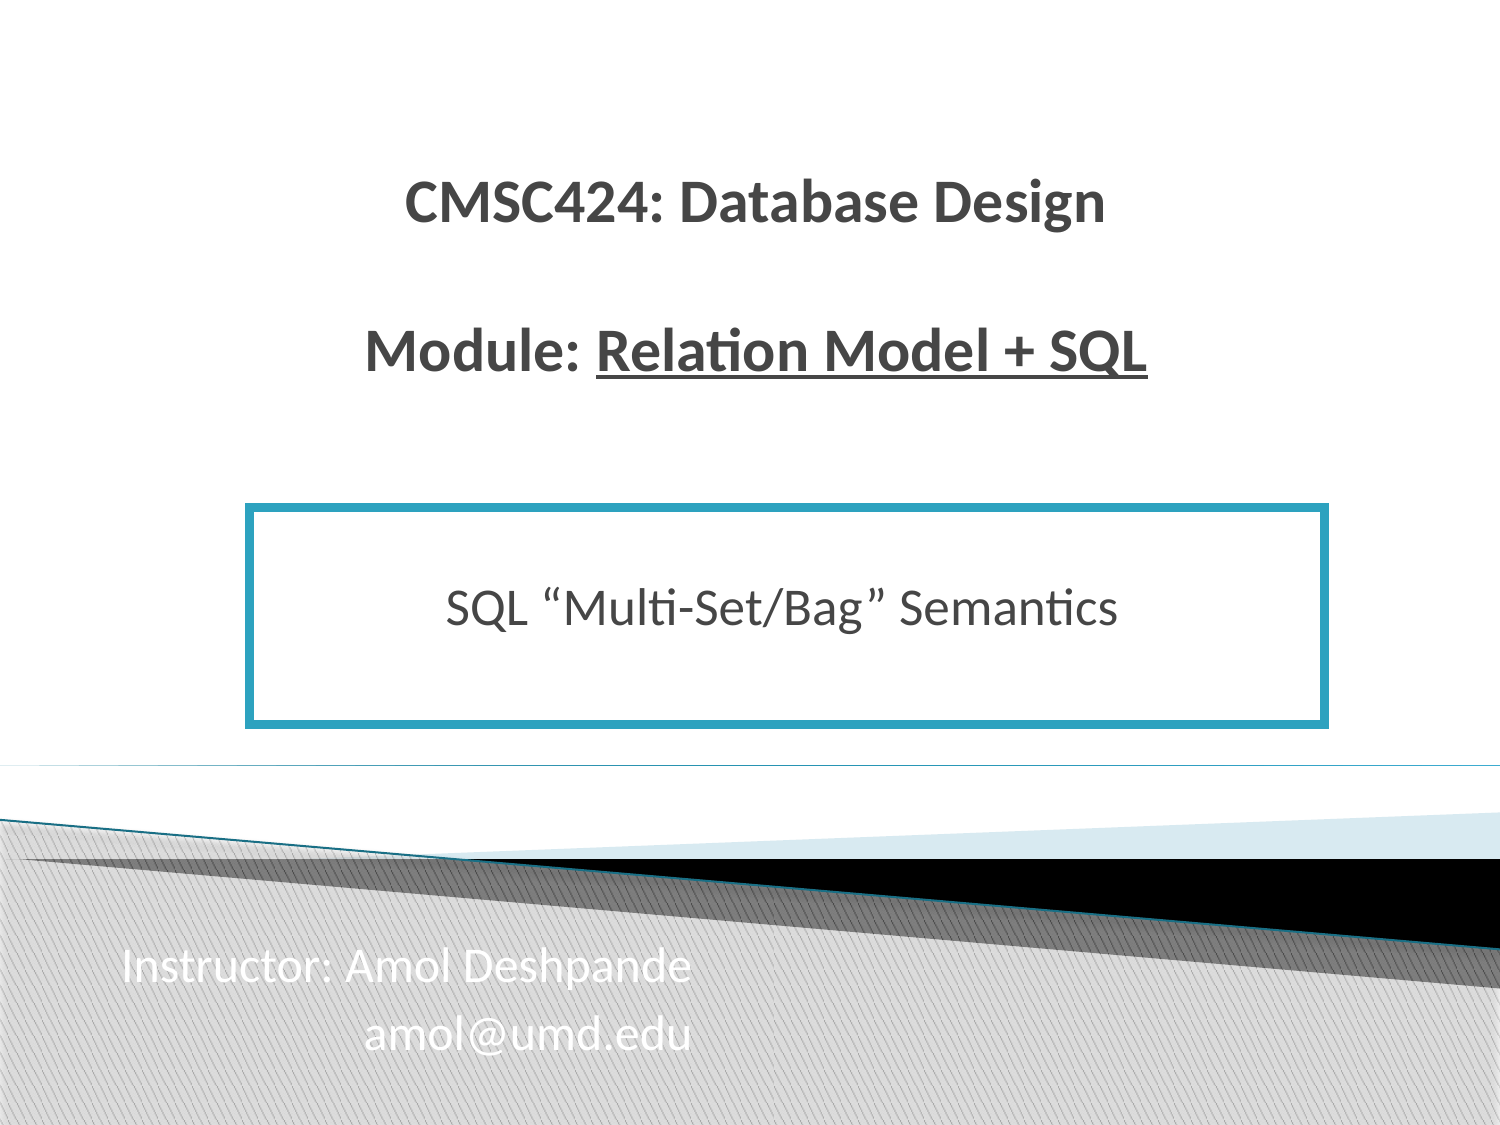

# CMSC424: Database Design Module: Relation Model + SQL
SQL “Multi-Set/Bag” Semantics
Instructor: Amol Deshpande
                   amol@umd.edu